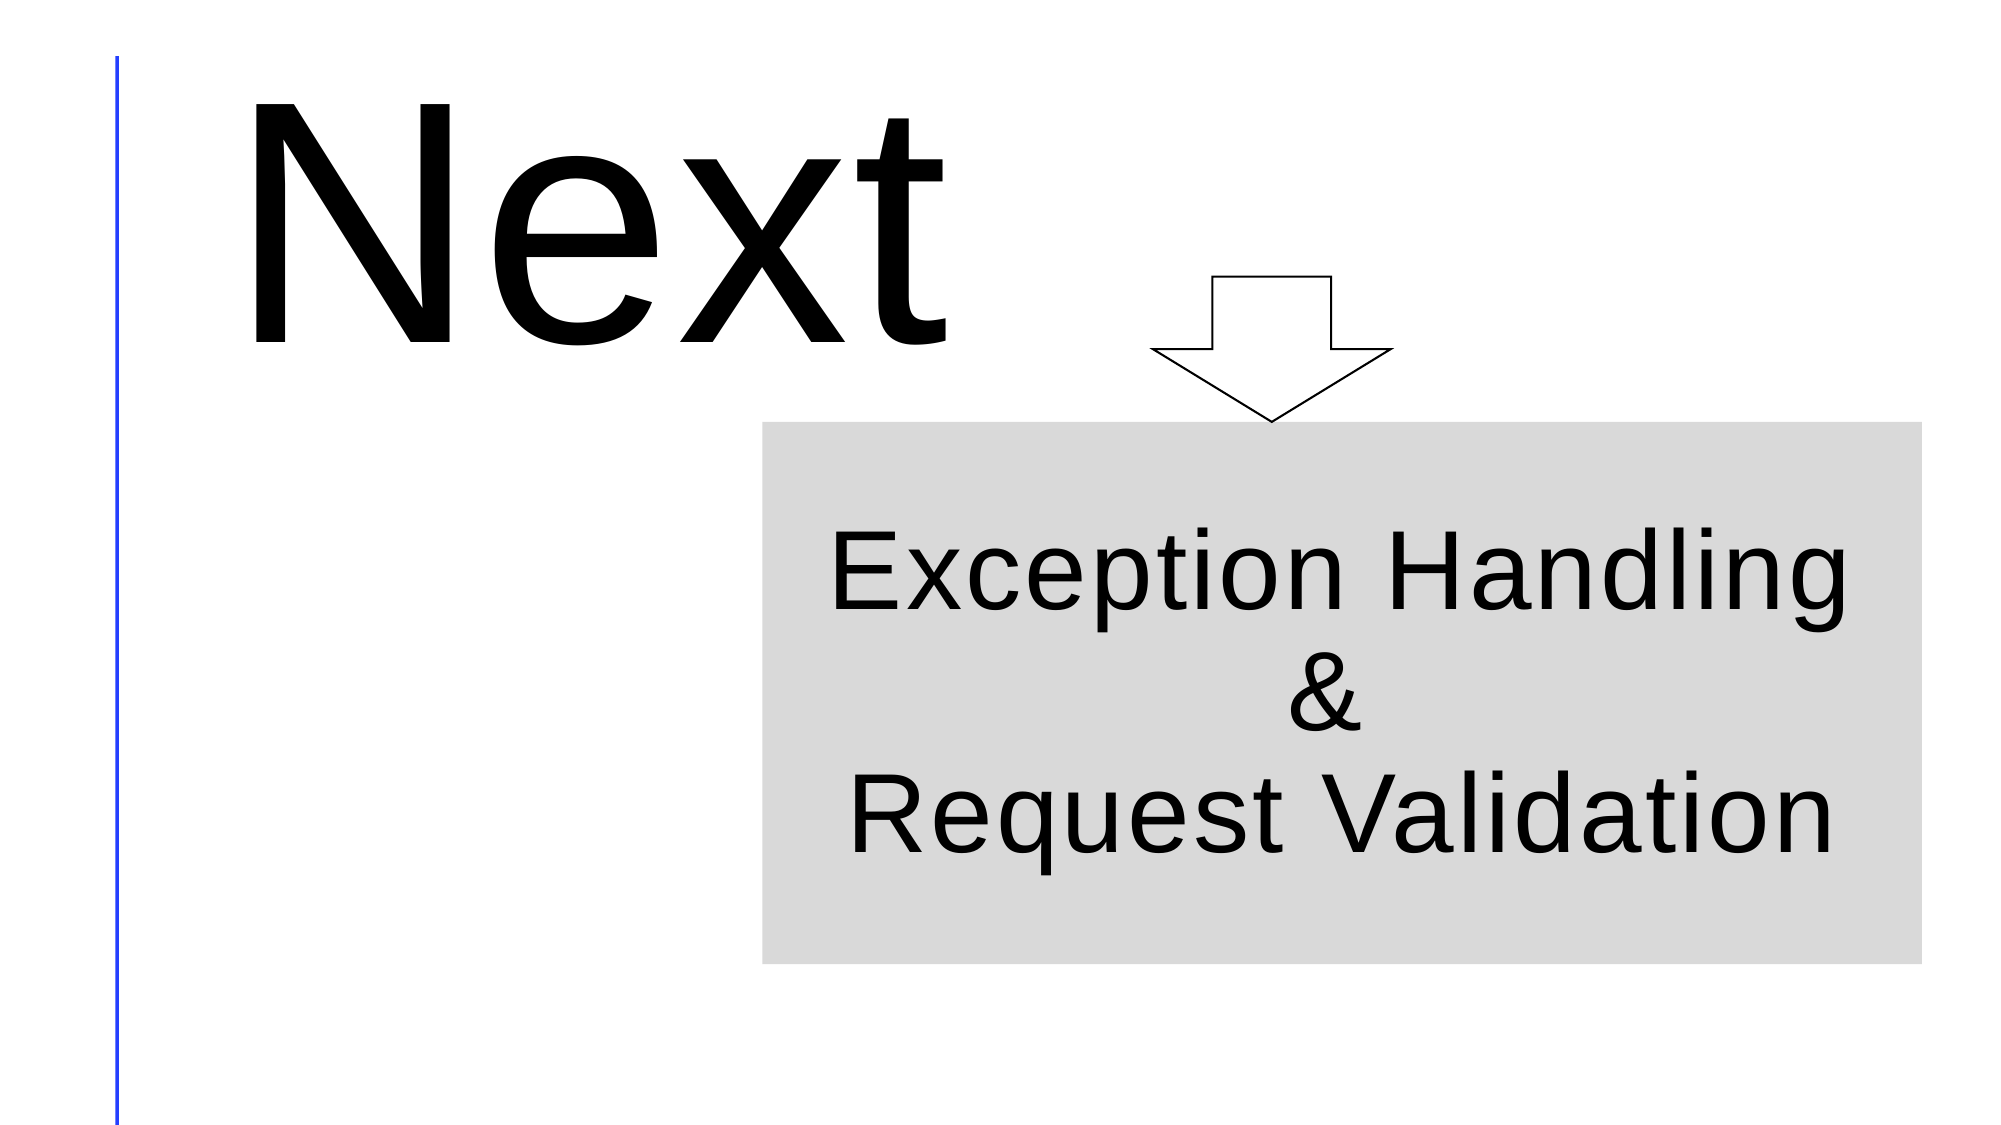

# Next

Exception Handling &
Request Validation